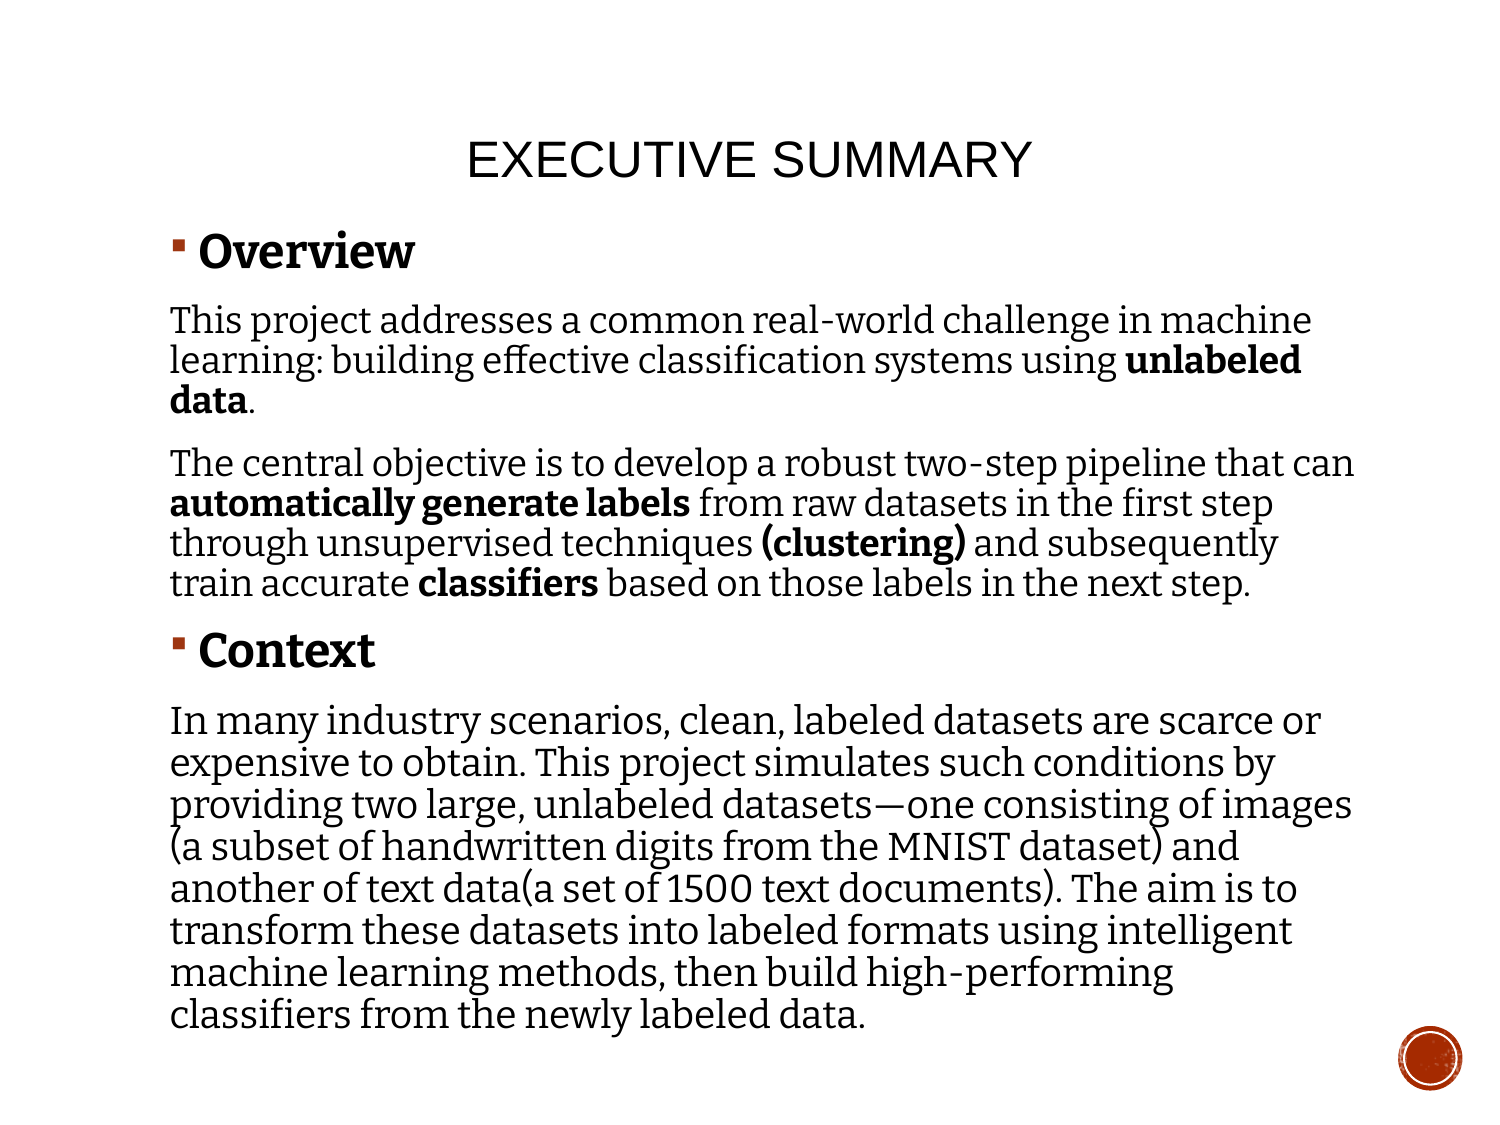

# Executive Summary
Overview
This project addresses a common real-world challenge in machine learning: building effective classification systems using unlabeled data.
The central objective is to develop a robust two-step pipeline that can automatically generate labels from raw datasets in the first step through unsupervised techniques (clustering) and subsequently train accurate classifiers based on those labels in the next step.
Context
In many industry scenarios, clean, labeled datasets are scarce or expensive to obtain. This project simulates such conditions by providing two large, unlabeled datasets—one consisting of images (a subset of handwritten digits from the MNIST dataset) and another of text data(a set of 1500 text documents). The aim is to transform these datasets into labeled formats using intelligent machine learning methods, then build high-performing classifiers from the newly labeled data.